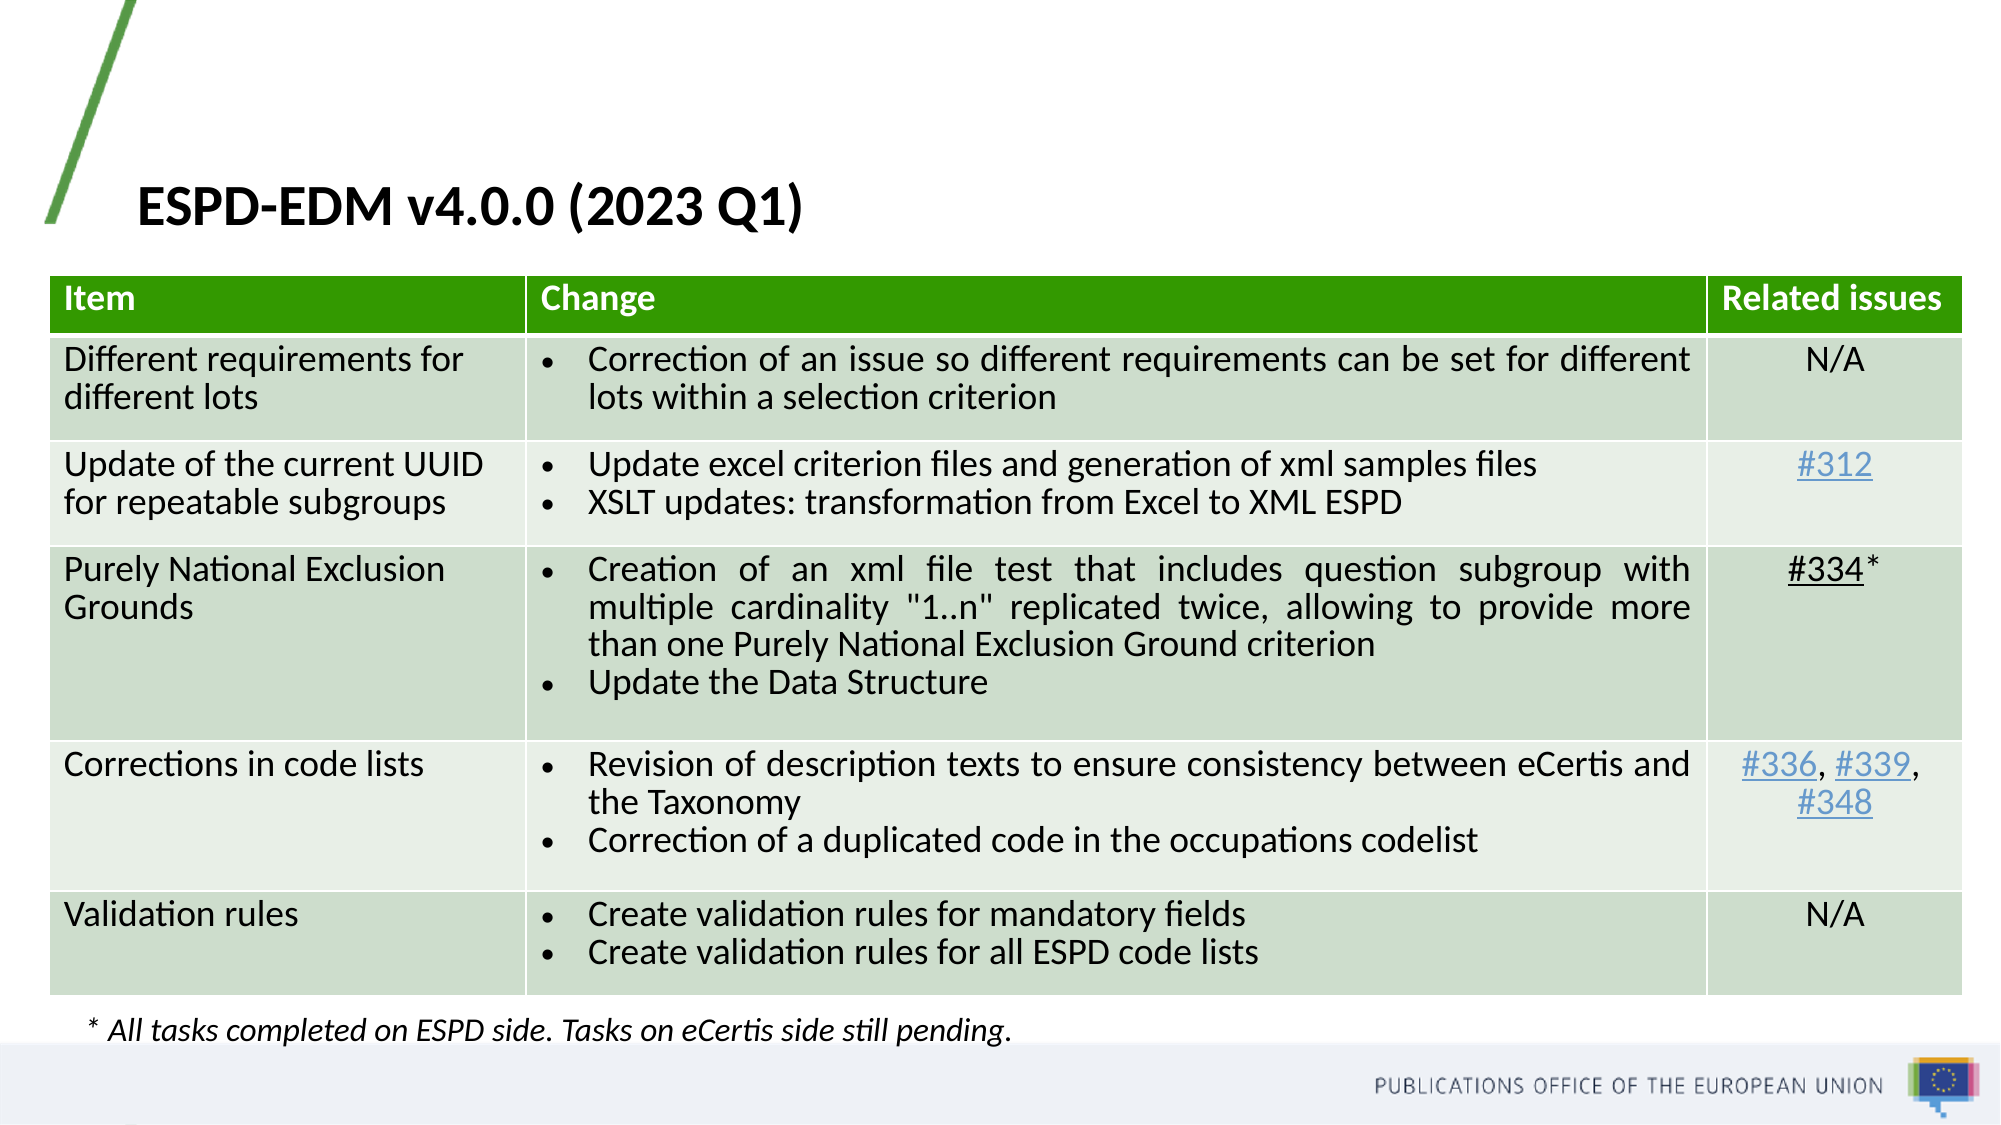

# ESPD-EDM v4.0.0 (2023 Q1)
| Item | Change | Related issues |
| --- | --- | --- |
| Different requirements for different lots | Correction of an issue so different requirements can be set for different lots within a selection criterion | N/A |
| Update of the current UUID for repeatable subgroups | Update excel criterion files and generation of xml samples files XSLT updates: transformation from Excel to XML ESPD | #312 |
| Purely National Exclusion Grounds | Creation of an xml file test that includes question subgroup with multiple cardinality "1..n" replicated twice, allowing to provide more than one Purely National Exclusion Ground criterion Update the Data Structure | #334\* |
| Corrections in code lists | Revision of description texts to ensure consistency between eCertis and the Taxonomy Correction of a duplicated code in the occupations codelist | #336, #339, #348 |
| Validation rules | Create validation rules for mandatory fields Create validation rules for all ESPD code lists | N/A |
* All tasks completed on ESPD side. Tasks on eCertis side still pending.